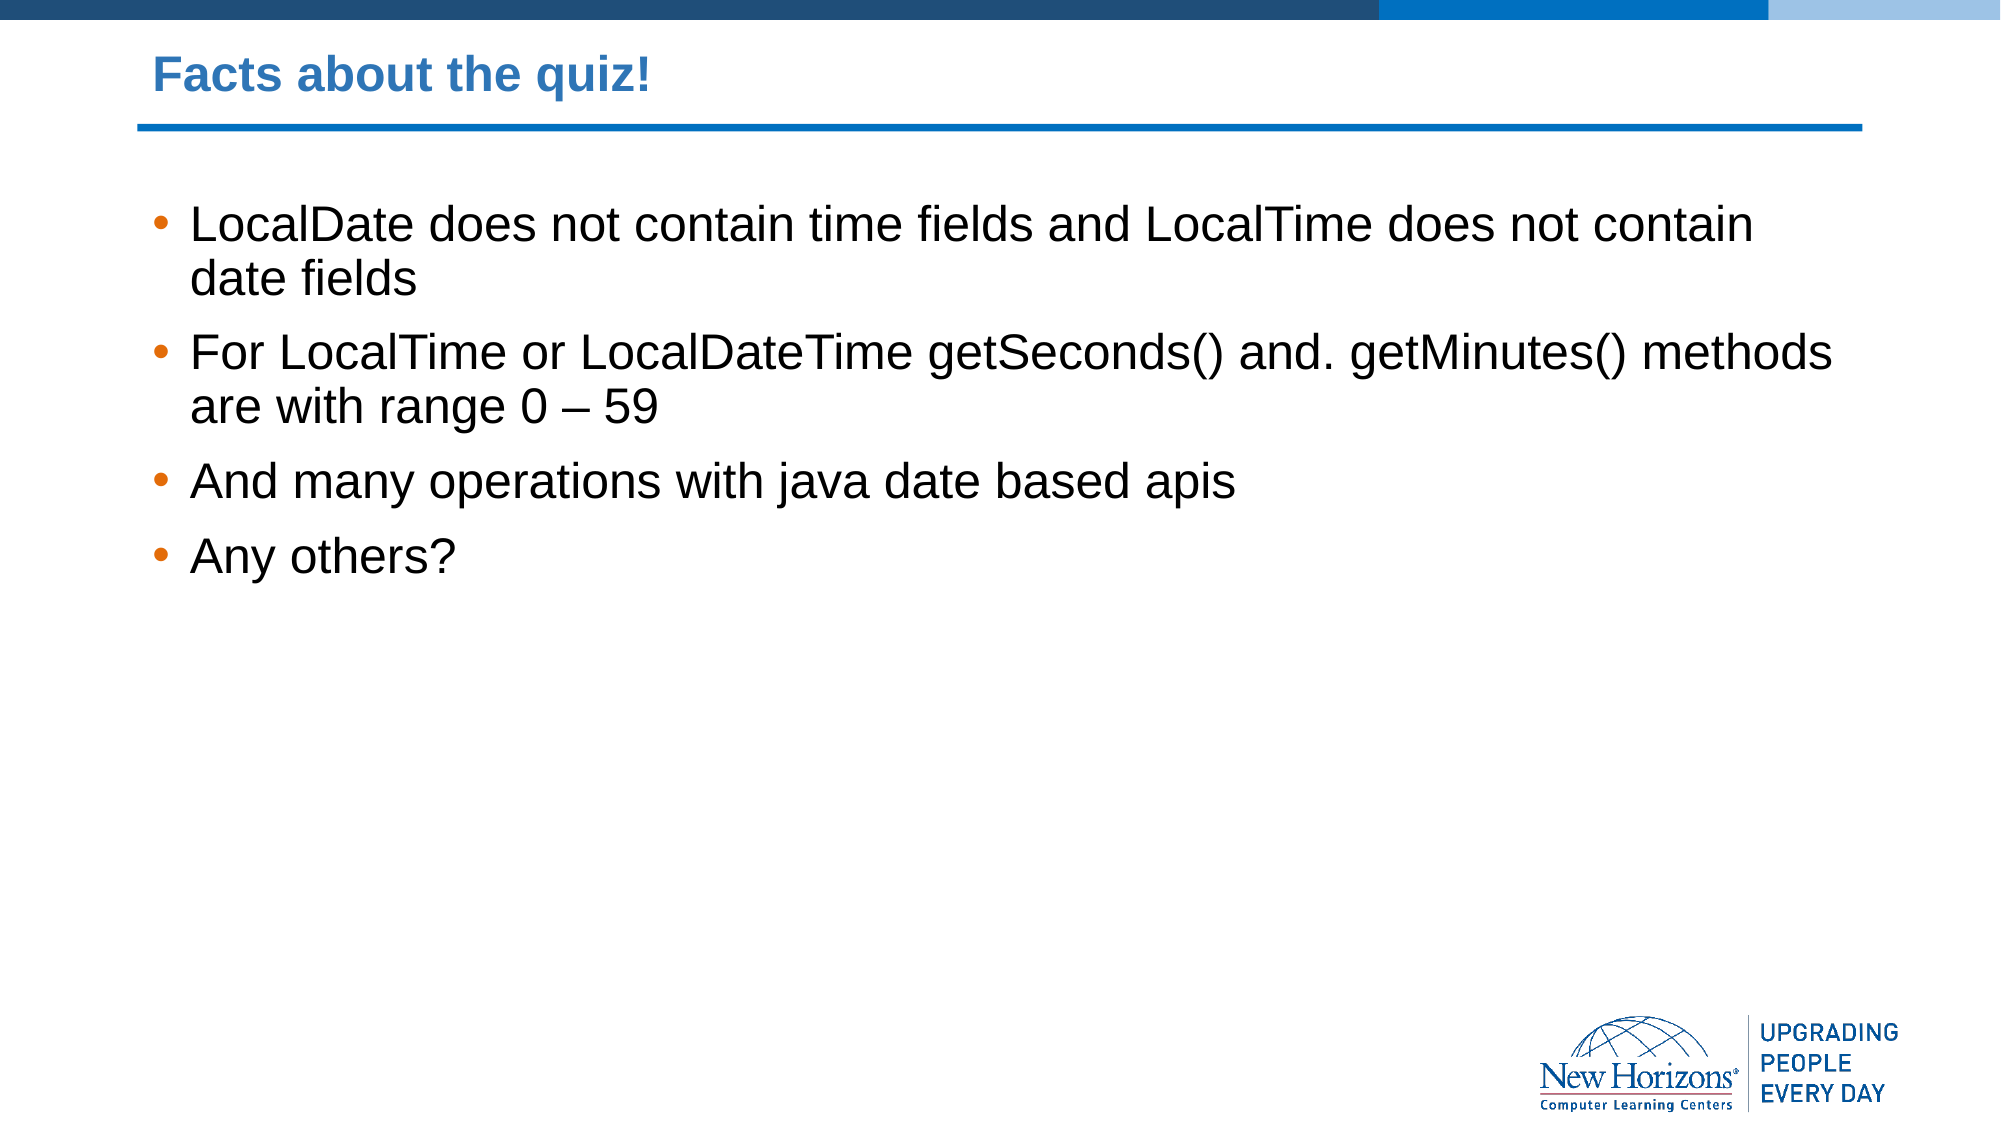

# Facts about the quiz!
LocalDate does not contain time fields and LocalTime does not contain date fields
For LocalTime or LocalDateTime getSeconds() and. getMinutes() methods are with range 0 – 59
And many operations with java date based apis
Any others?